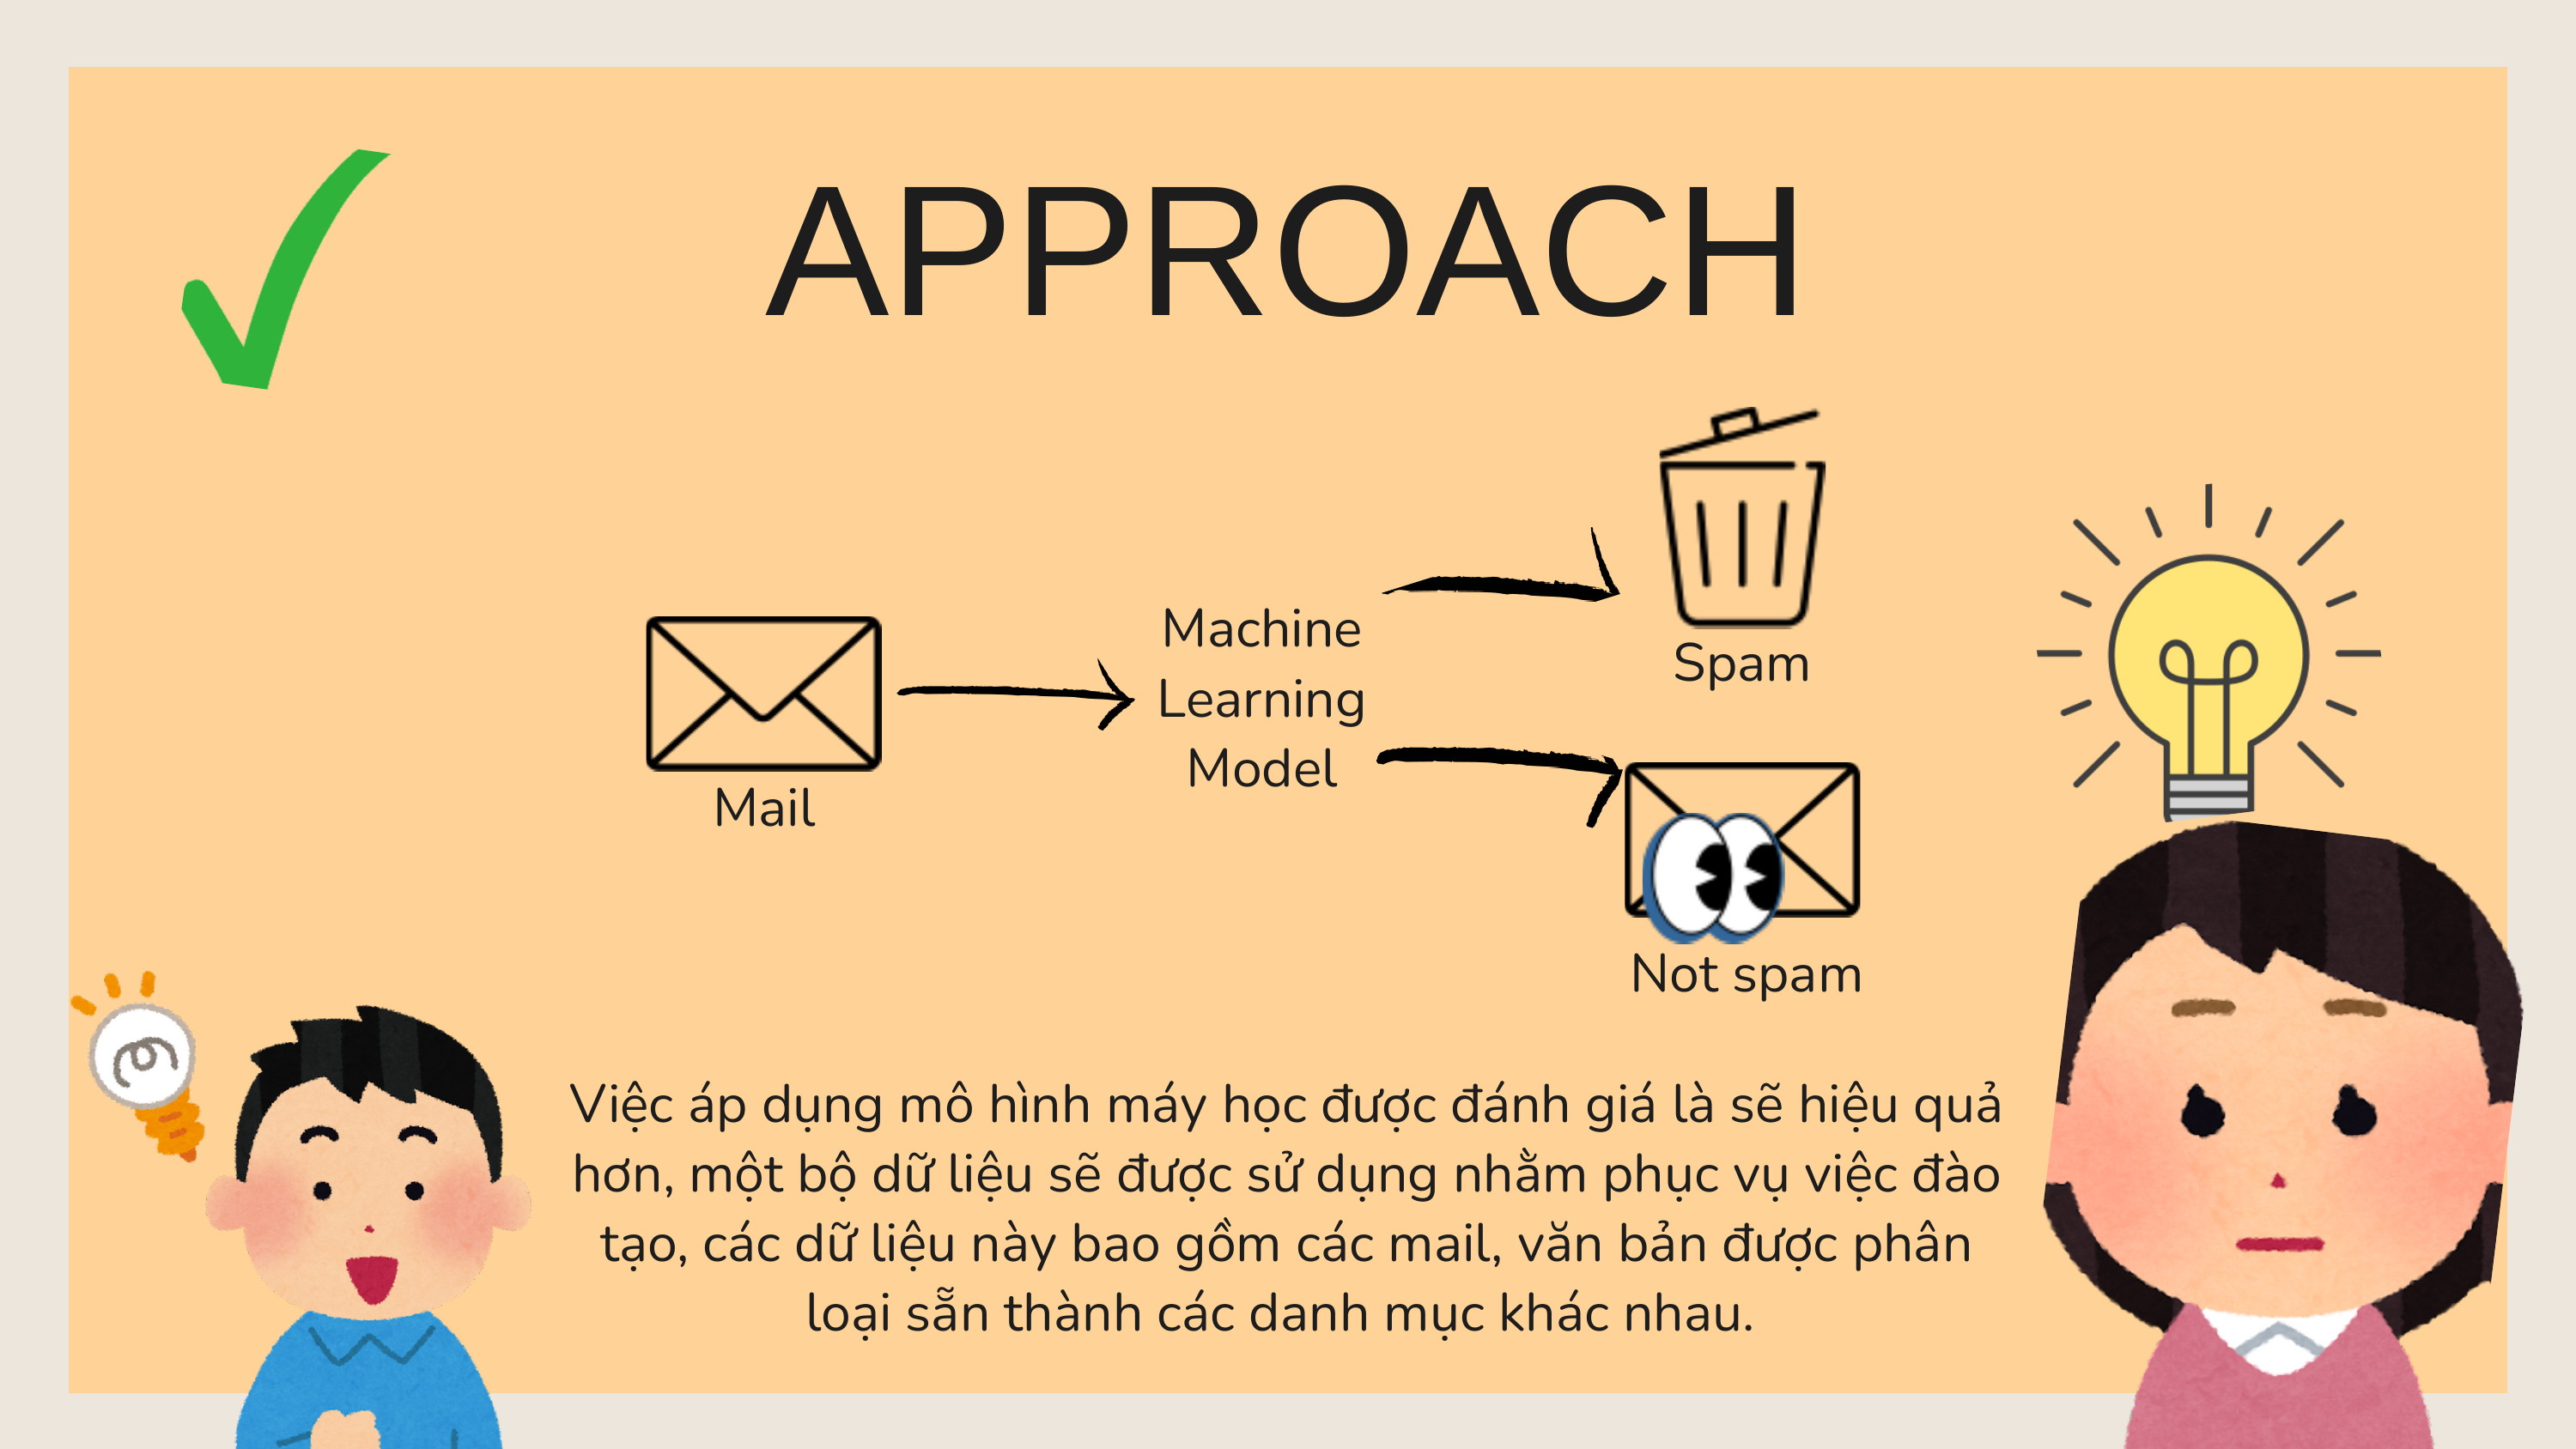

APPROACH

Machine Learning
Model

Spam

Mail

Not spam

Việc áp dụng mô hình máy học được đánh giá là sẽ hiệu quả hơn, một bộ dữ liệu sẽ được sử dụng nhằm phục vụ việc đào tạo, các dữ liệu này bao gồm các mail, văn bản được phân loại sẵn thành các danh mục khác nhau.